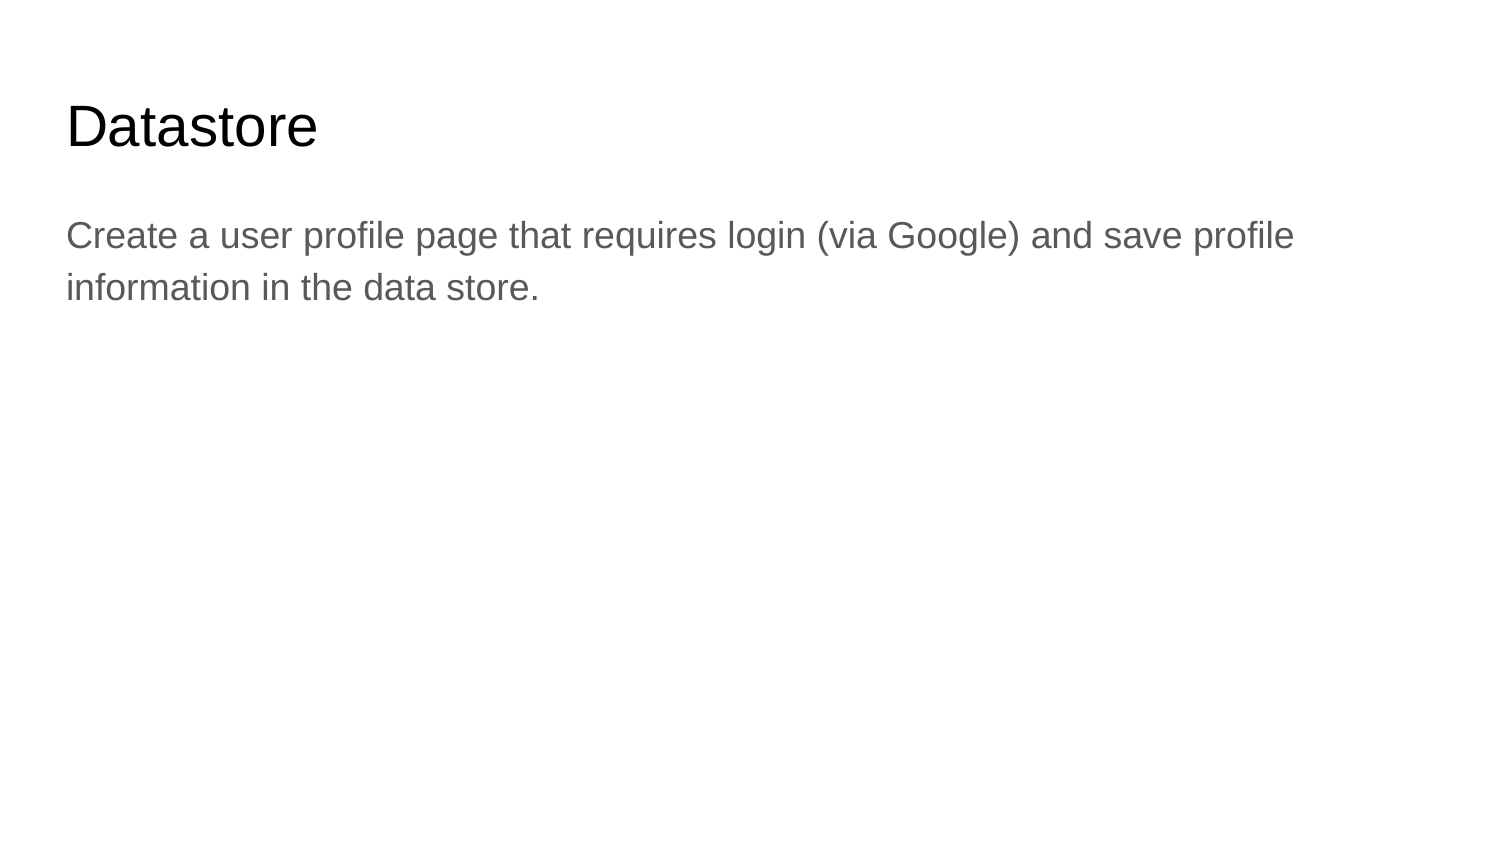

# Datastore
Create a user profile page that requires login (via Google) and save profile information in the data store.